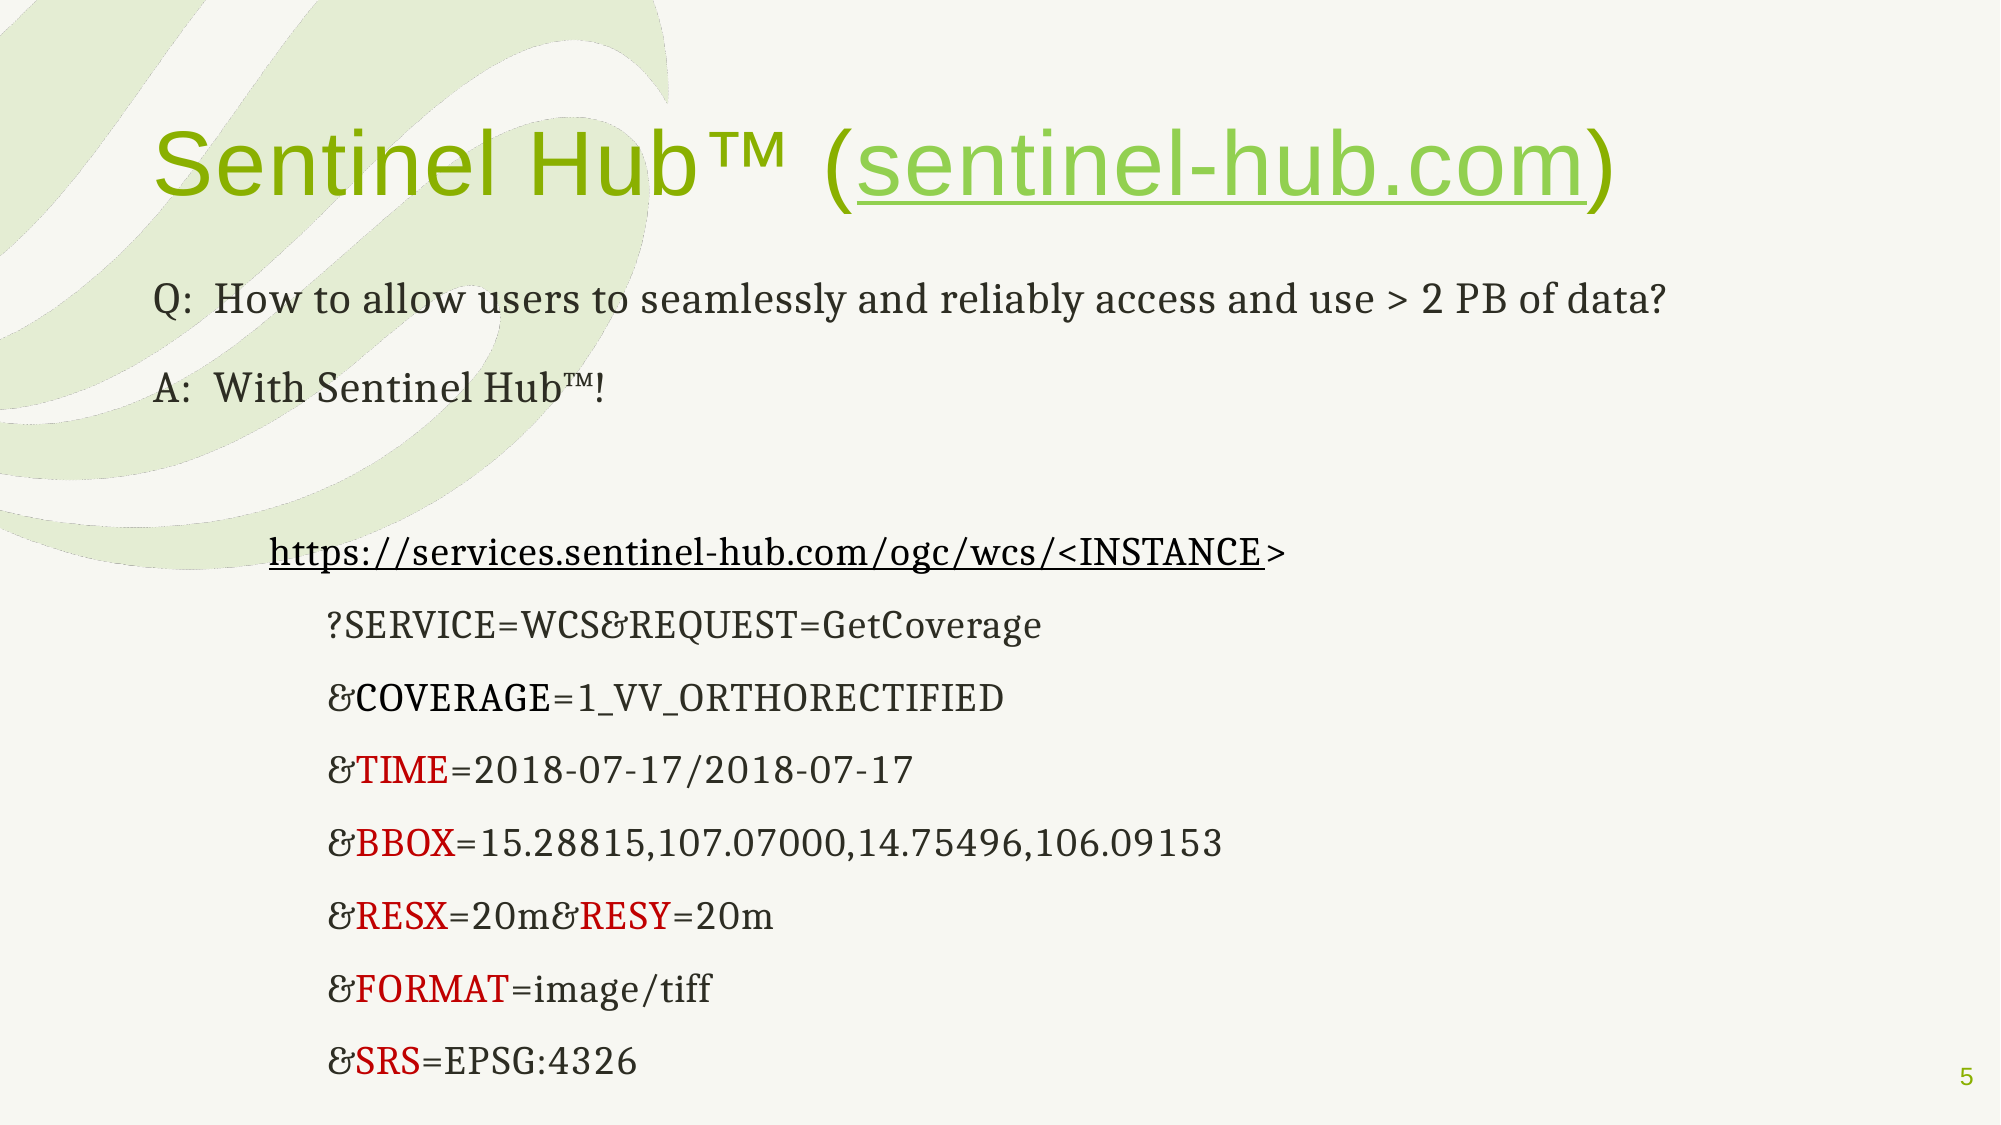

# Sentinel Hub™ (sentinel-hub.com)
Q:  How to allow users to seamlessly and reliably access and use > 2 PB of data?
A:  With Sentinel Hub™!

https://services.sentinel-hub.com/ogc/wcs/<INSTANCE>
?SERVICE=WCS&REQUEST=GetCoverage
&COVERAGE=1_VV_ORTHORECTIFIED
&TIME=2018-07-17/2018-07-17
&BBOX=15.28815,107.07000,14.75496,106.09153
&RESX=20m&RESY=20m
&FORMAT=image/tiff
&SRS=EPSG:4326
5